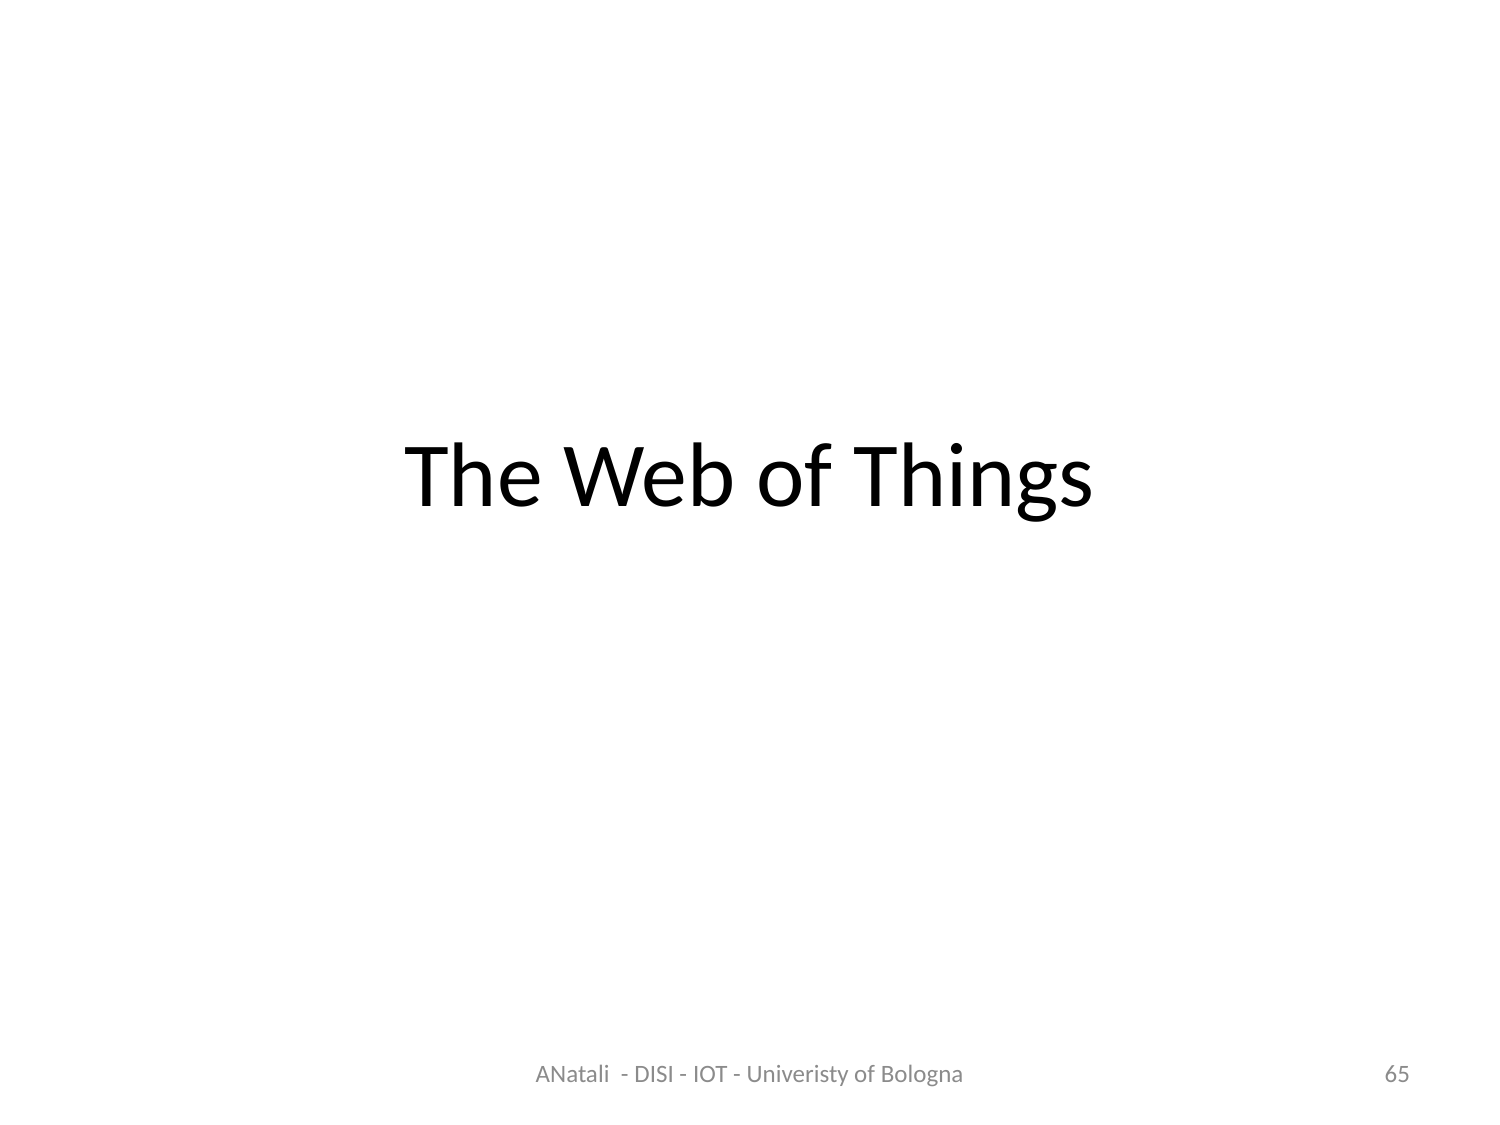

# The Web of Things

ANatali  - DISI - IOT - Univeristy of Bologna
65